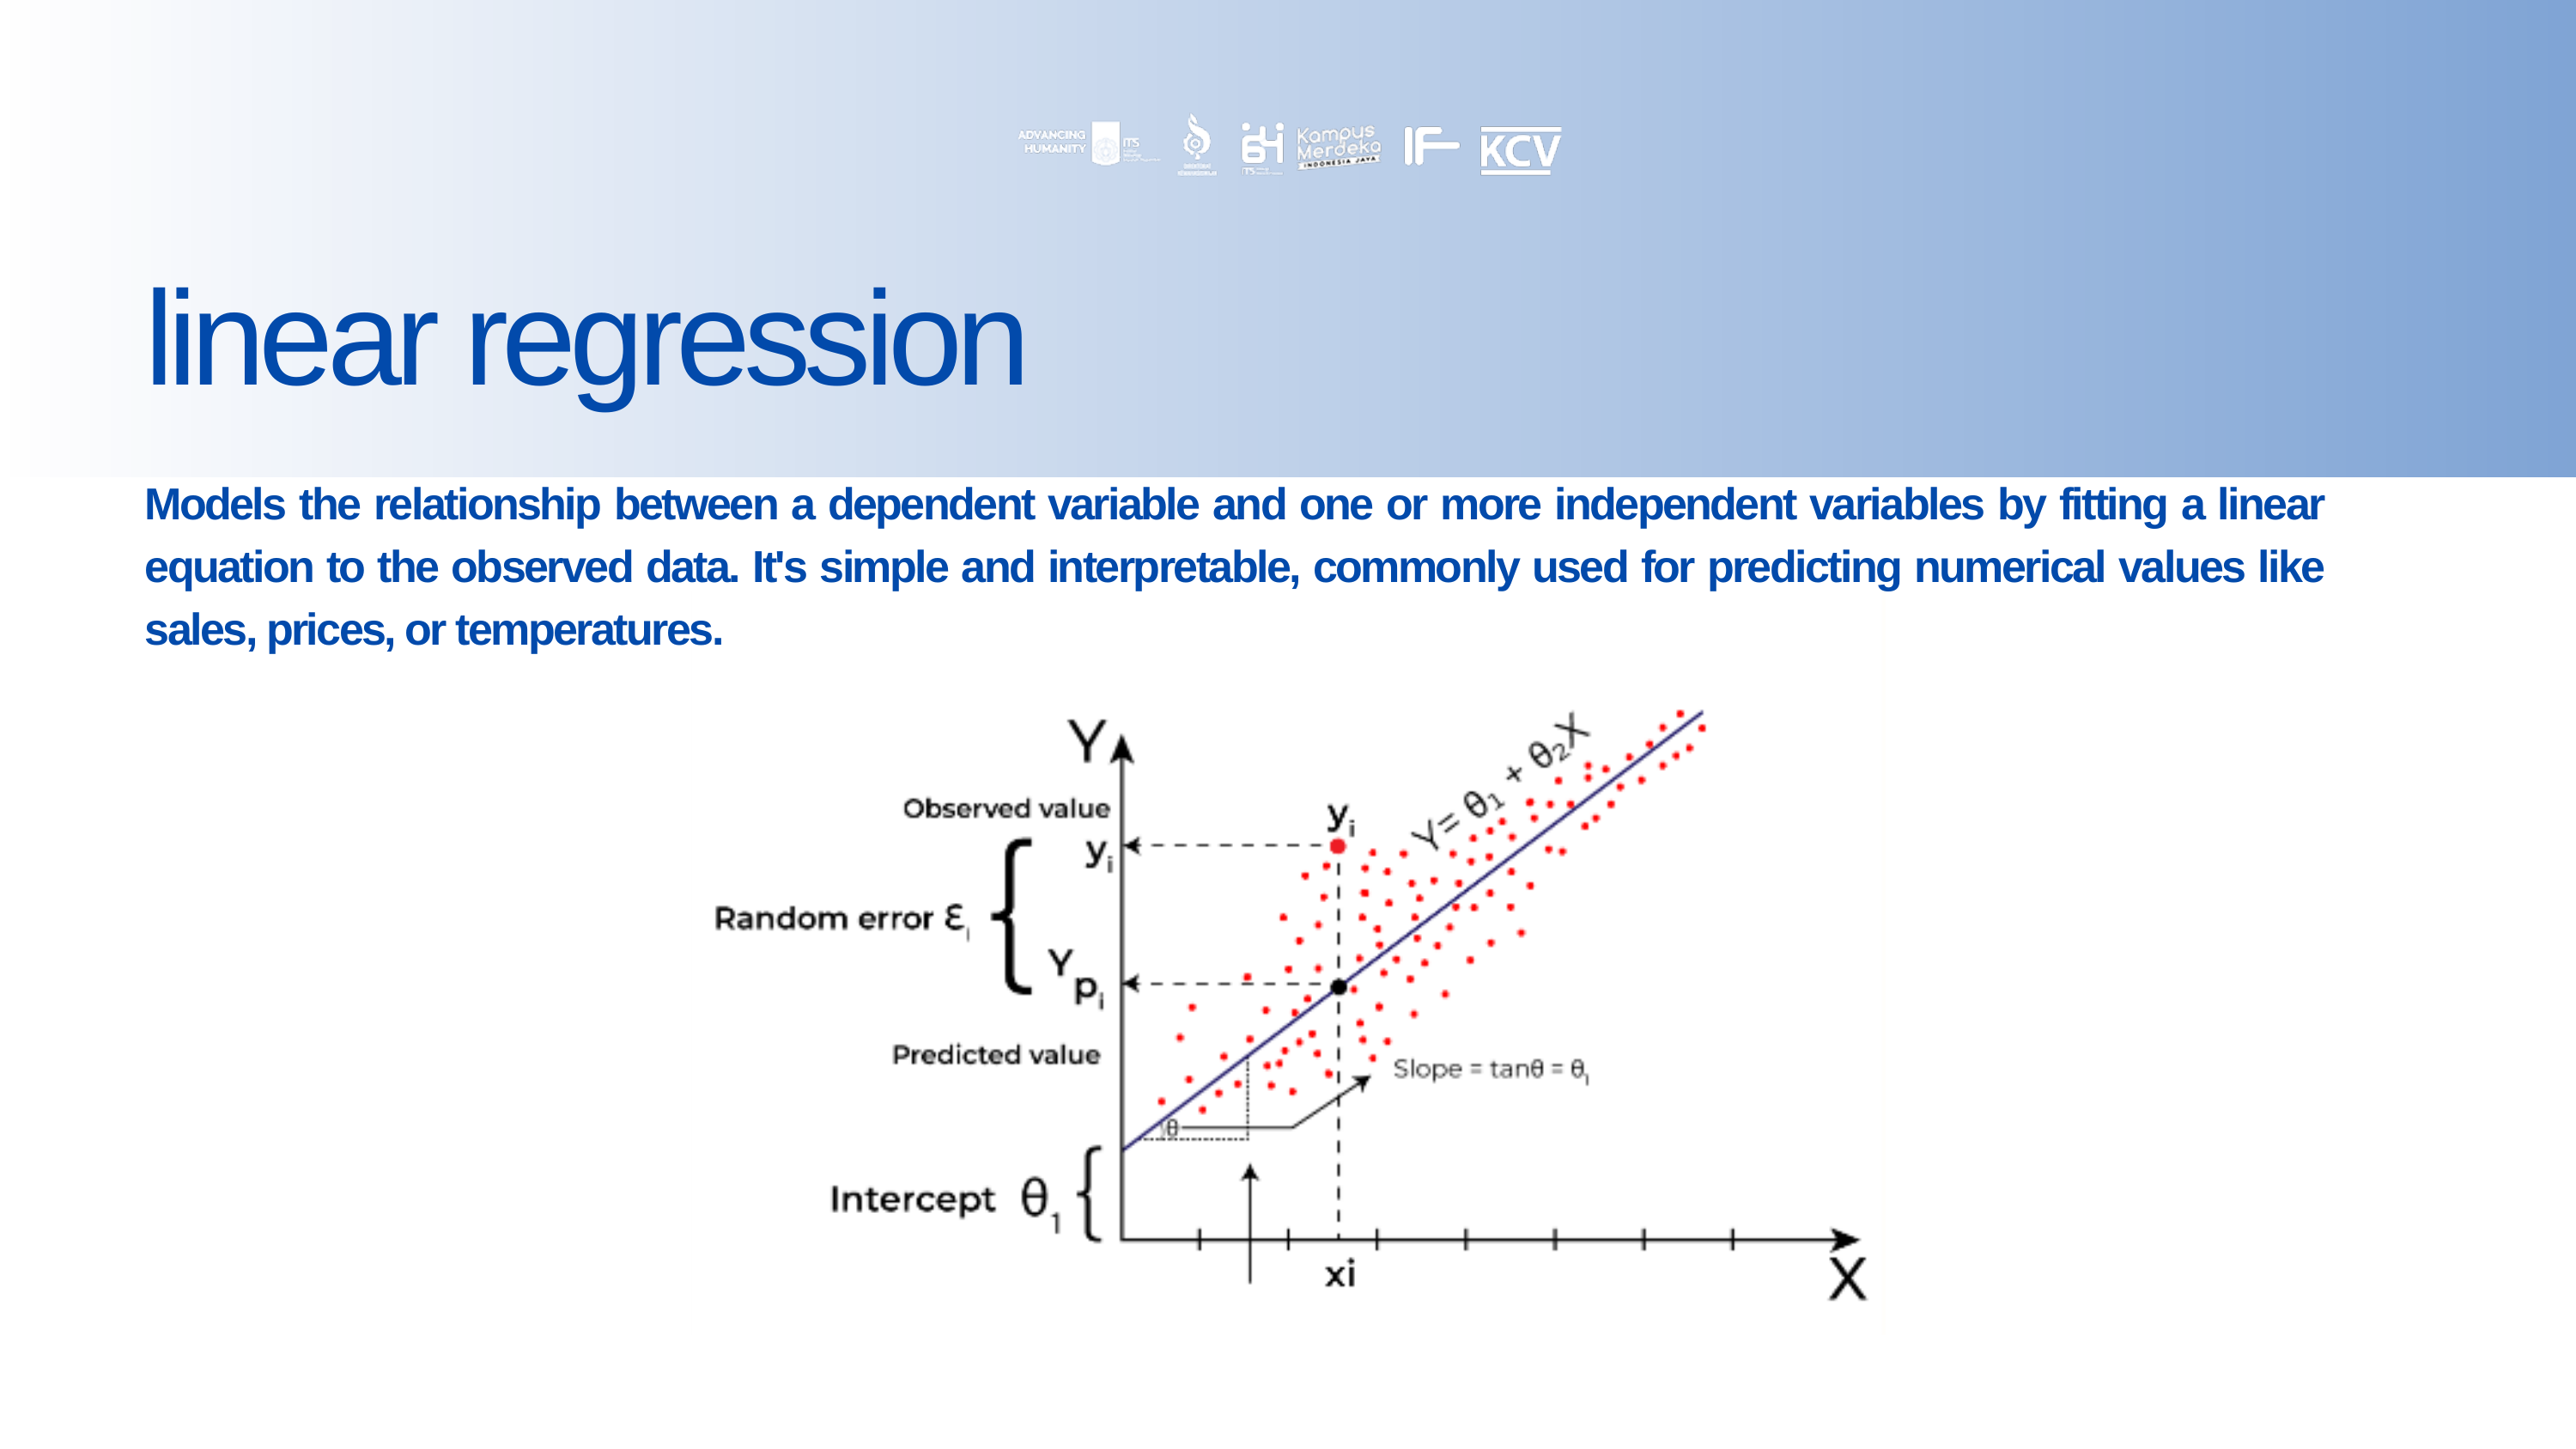

linear regression
Models the relationship between a dependent variable and one or more independent variables by fitting a linear equation to the observed data. It's simple and interpretable, commonly used for predicting numerical values like sales, prices, or temperatures.